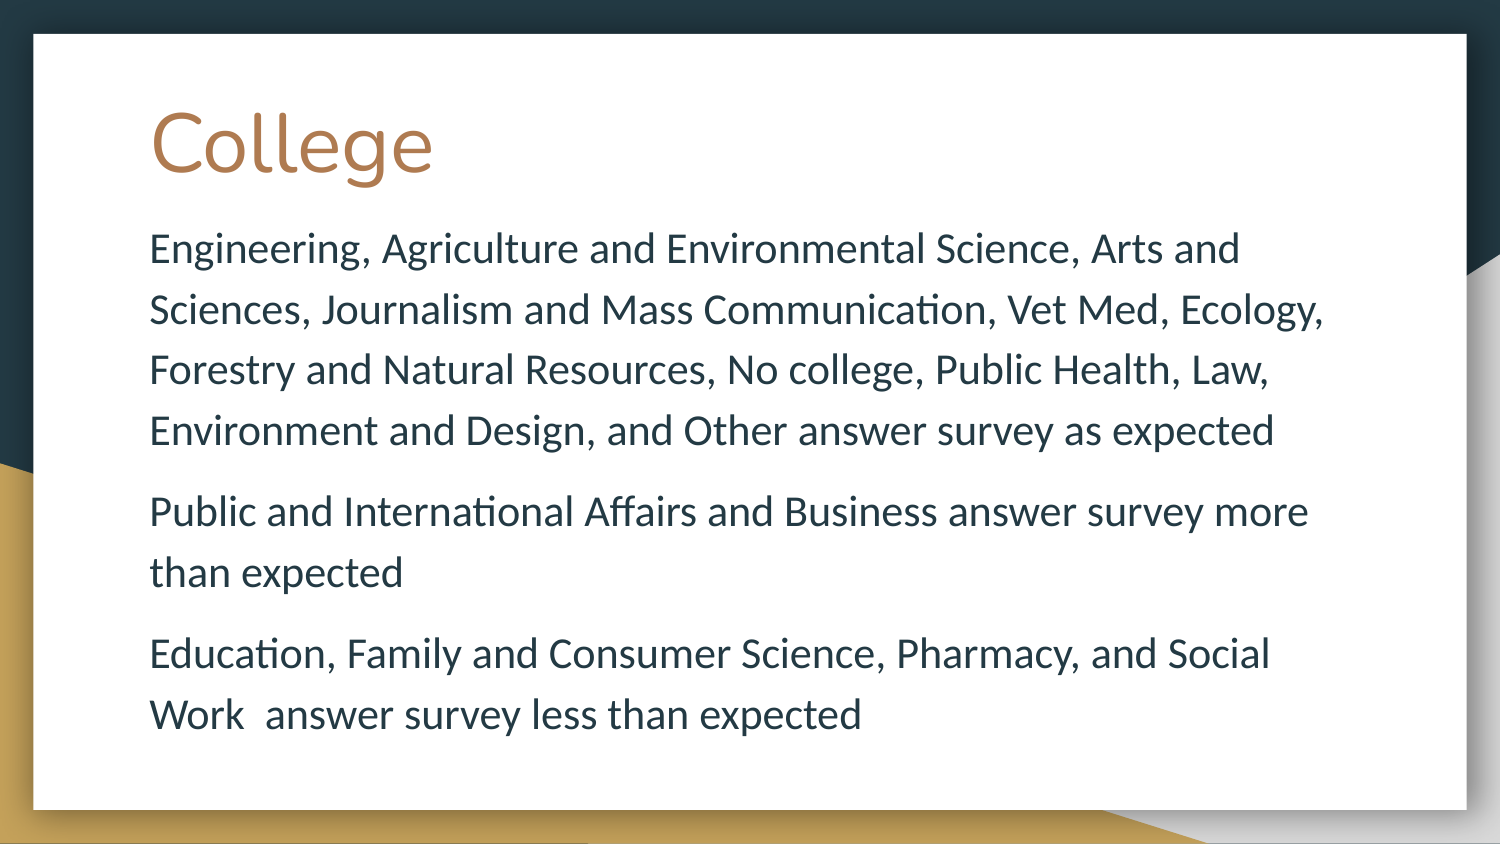

# College
Engineering, Agriculture and Environmental Science, Arts and Sciences, Journalism and Mass Communication, Vet Med, Ecology, Forestry and Natural Resources, No college, Public Health, Law, Environment and Design, and Other answer survey as expected
Public and International Affairs and Business answer survey more than expected
Education, Family and Consumer Science, Pharmacy, and Social Work  answer survey less than expected